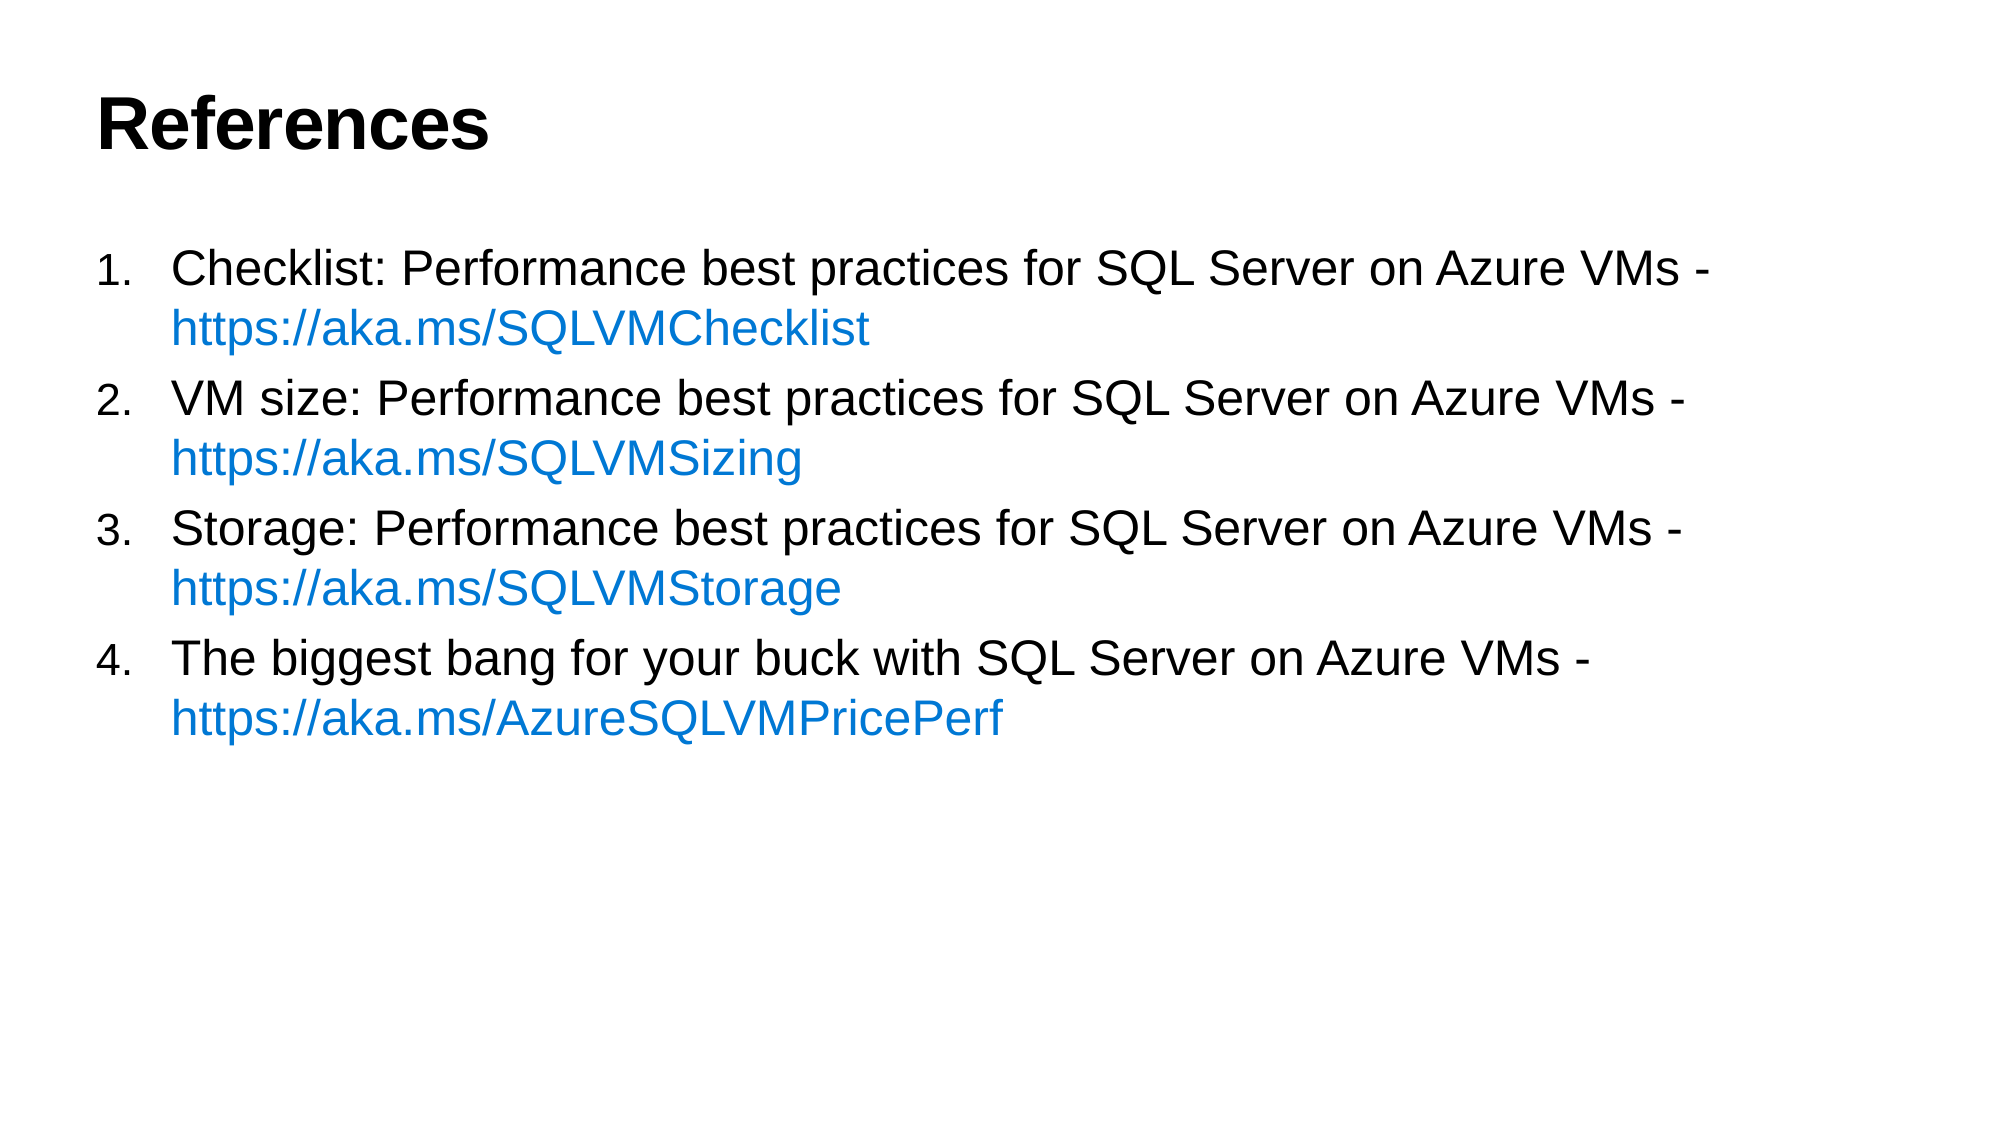

References
Checklist: Performance best practices for SQL Server on Azure VMs - https://aka.ms/SQLVMChecklist
VM size: Performance best practices for SQL Server on Azure VMs - https://aka.ms/SQLVMSizing
Storage: Performance best practices for SQL Server on Azure VMs - https://aka.ms/SQLVMStorage
The biggest bang for your buck with SQL Server on Azure VMs - https://aka.ms/AzureSQLVMPricePerf